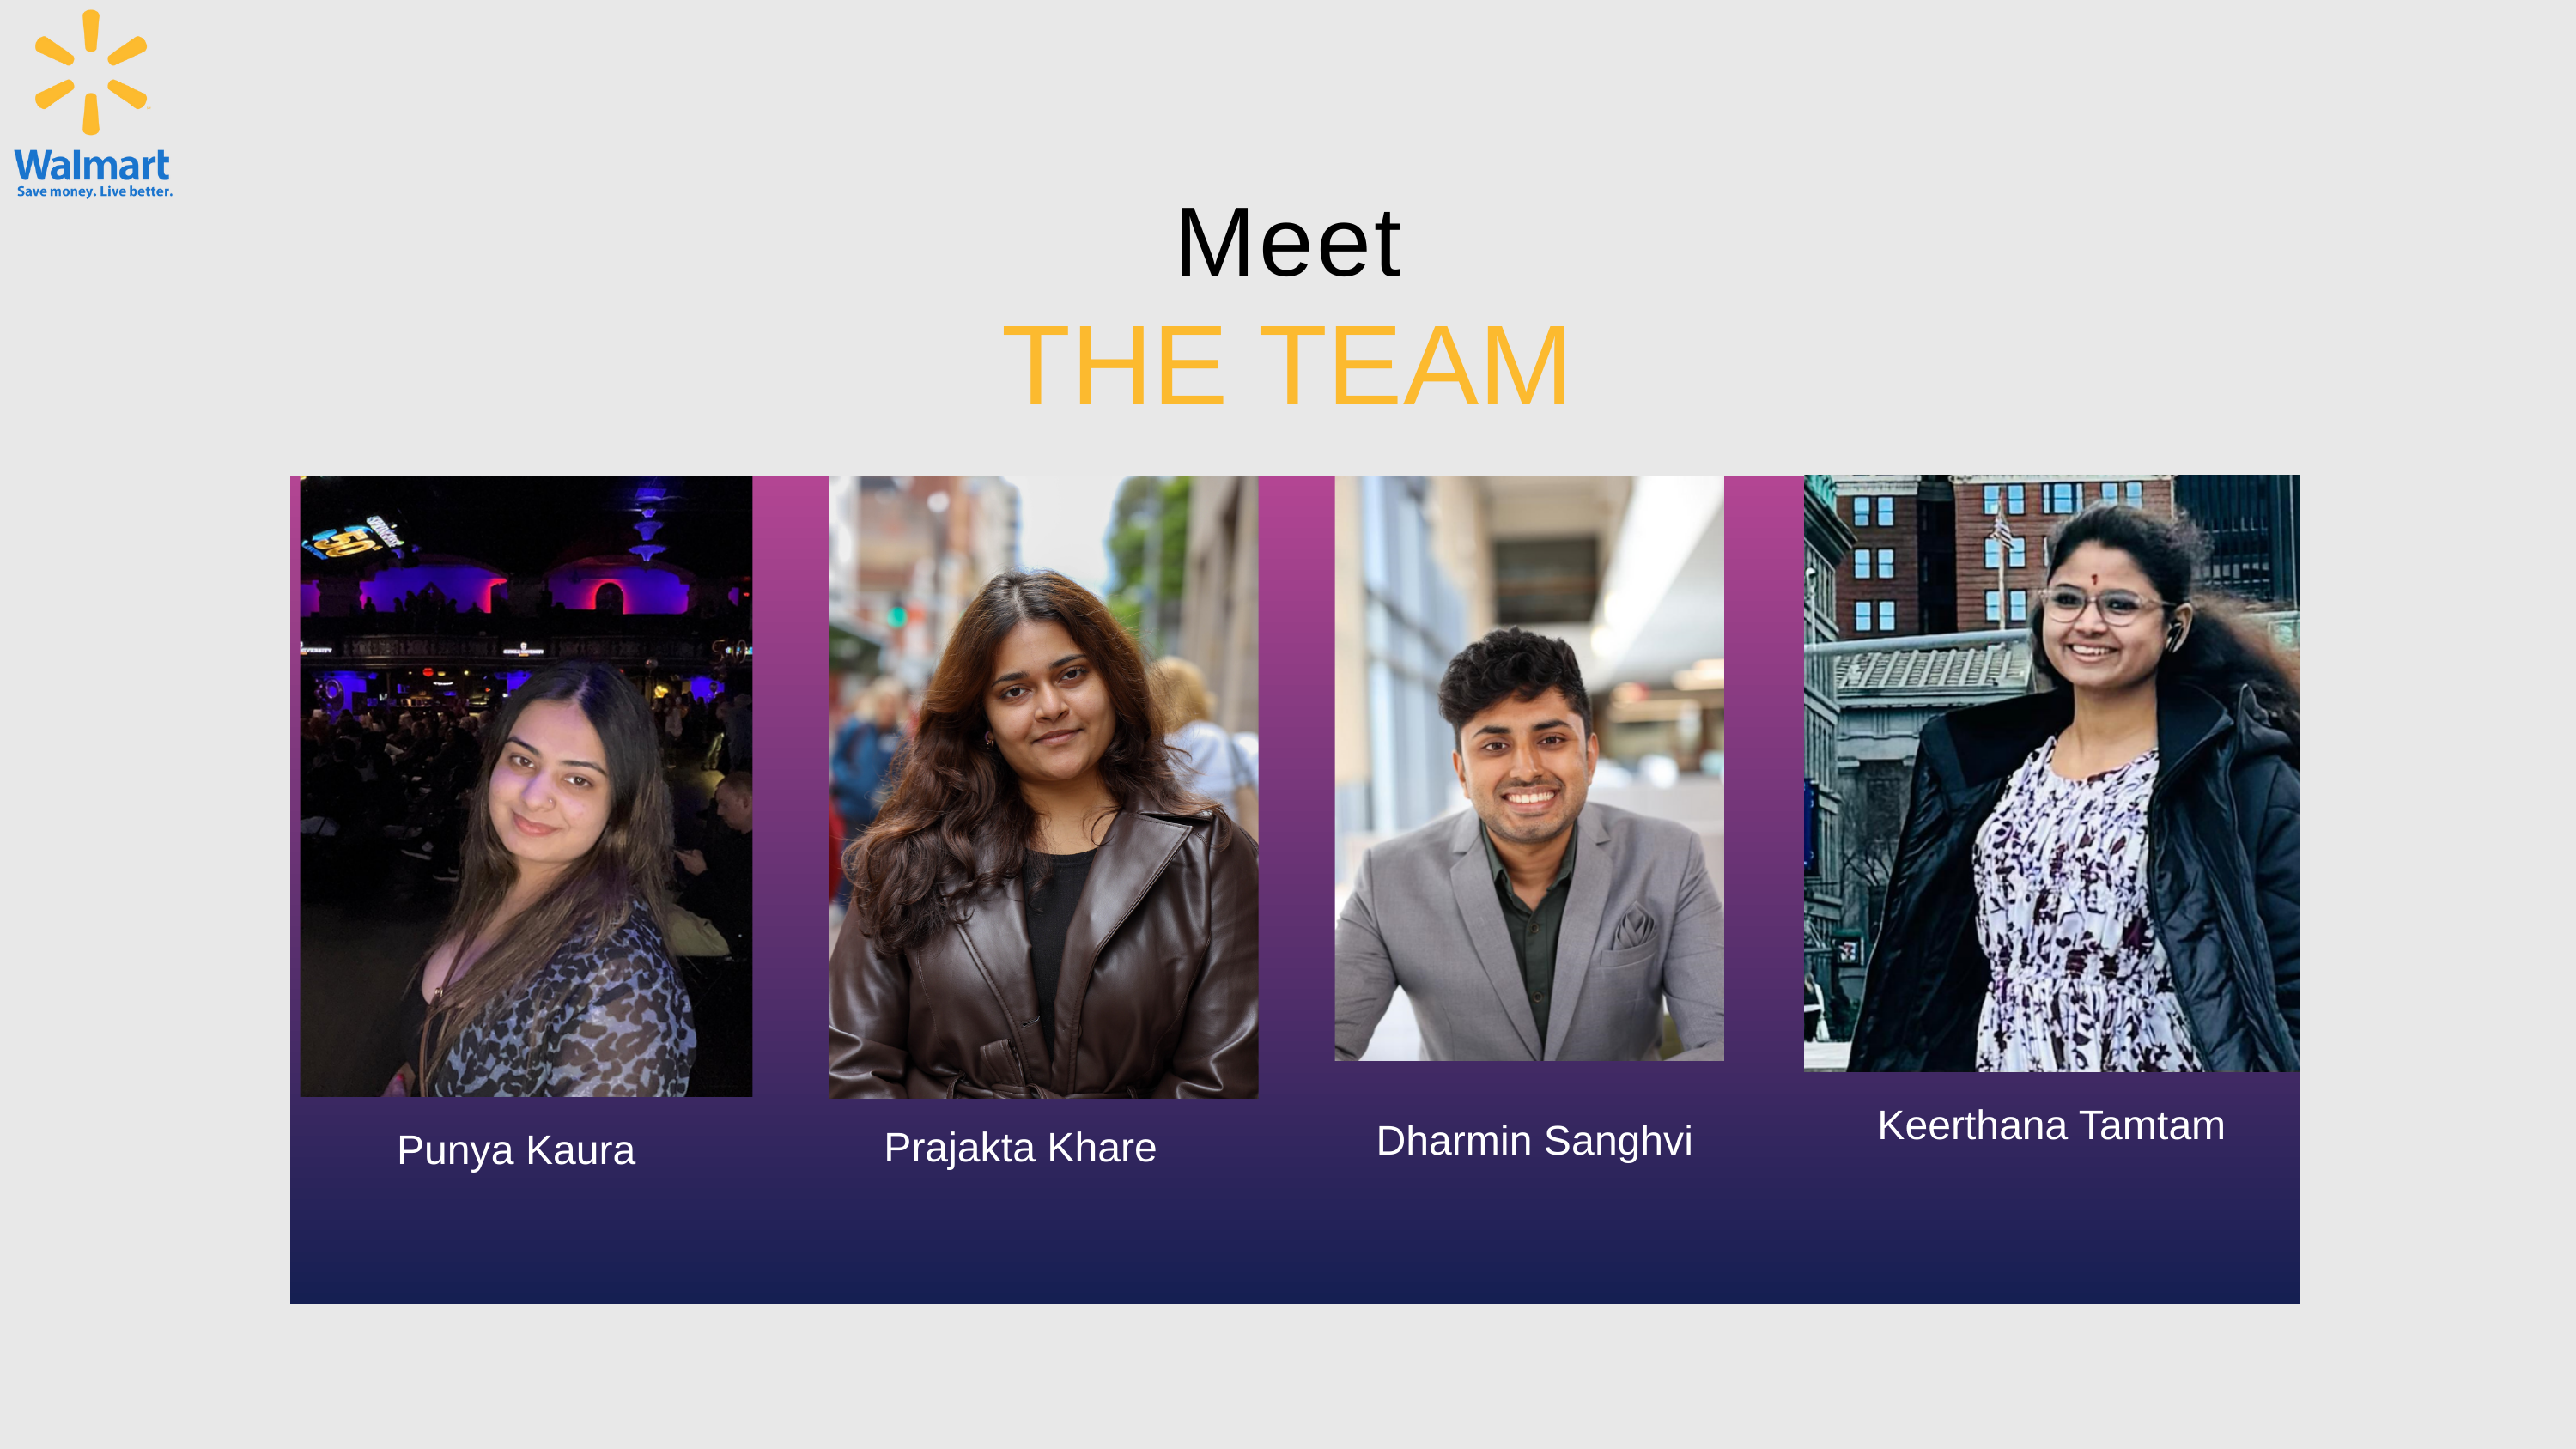

Meet
THE TEAM

Keerthana Tamtam
Dharmin Sanghvi
Prajakta Khare
Punya Kaura